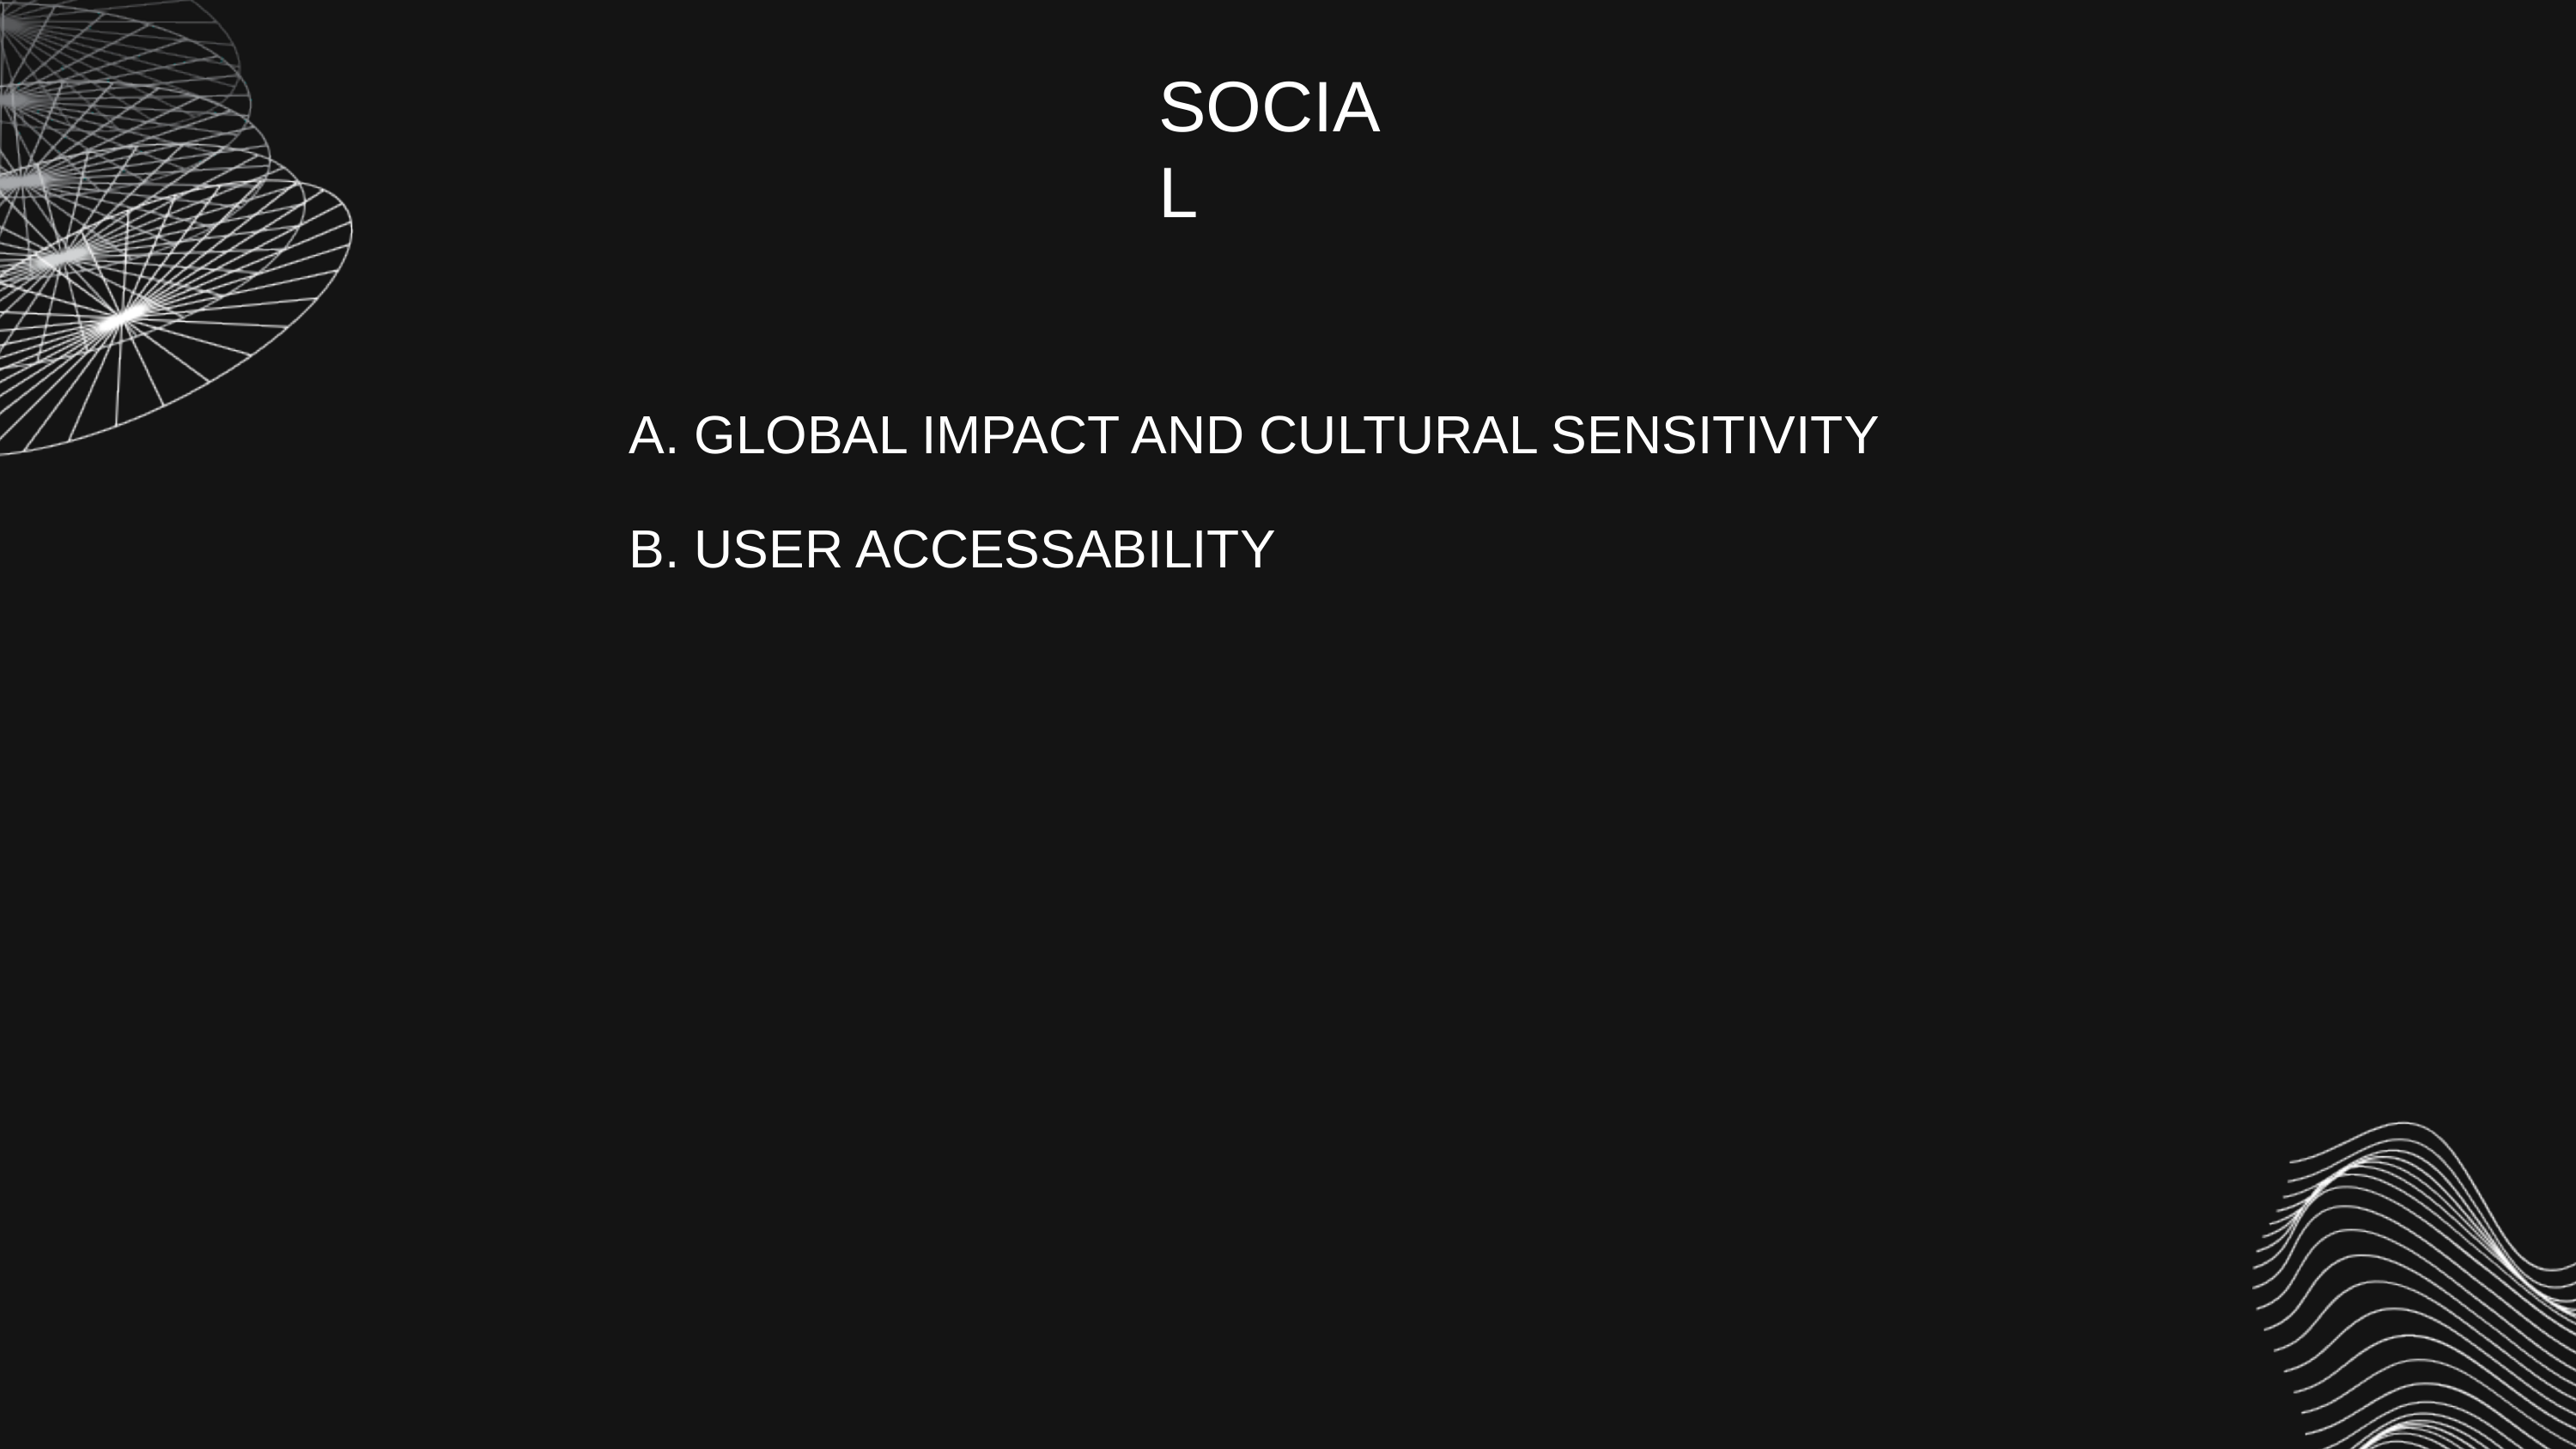

SOCIAL
A. GLOBAL IMPACT AND CULTURAL SENSITIVITY
B. USER ACCESSABILITY